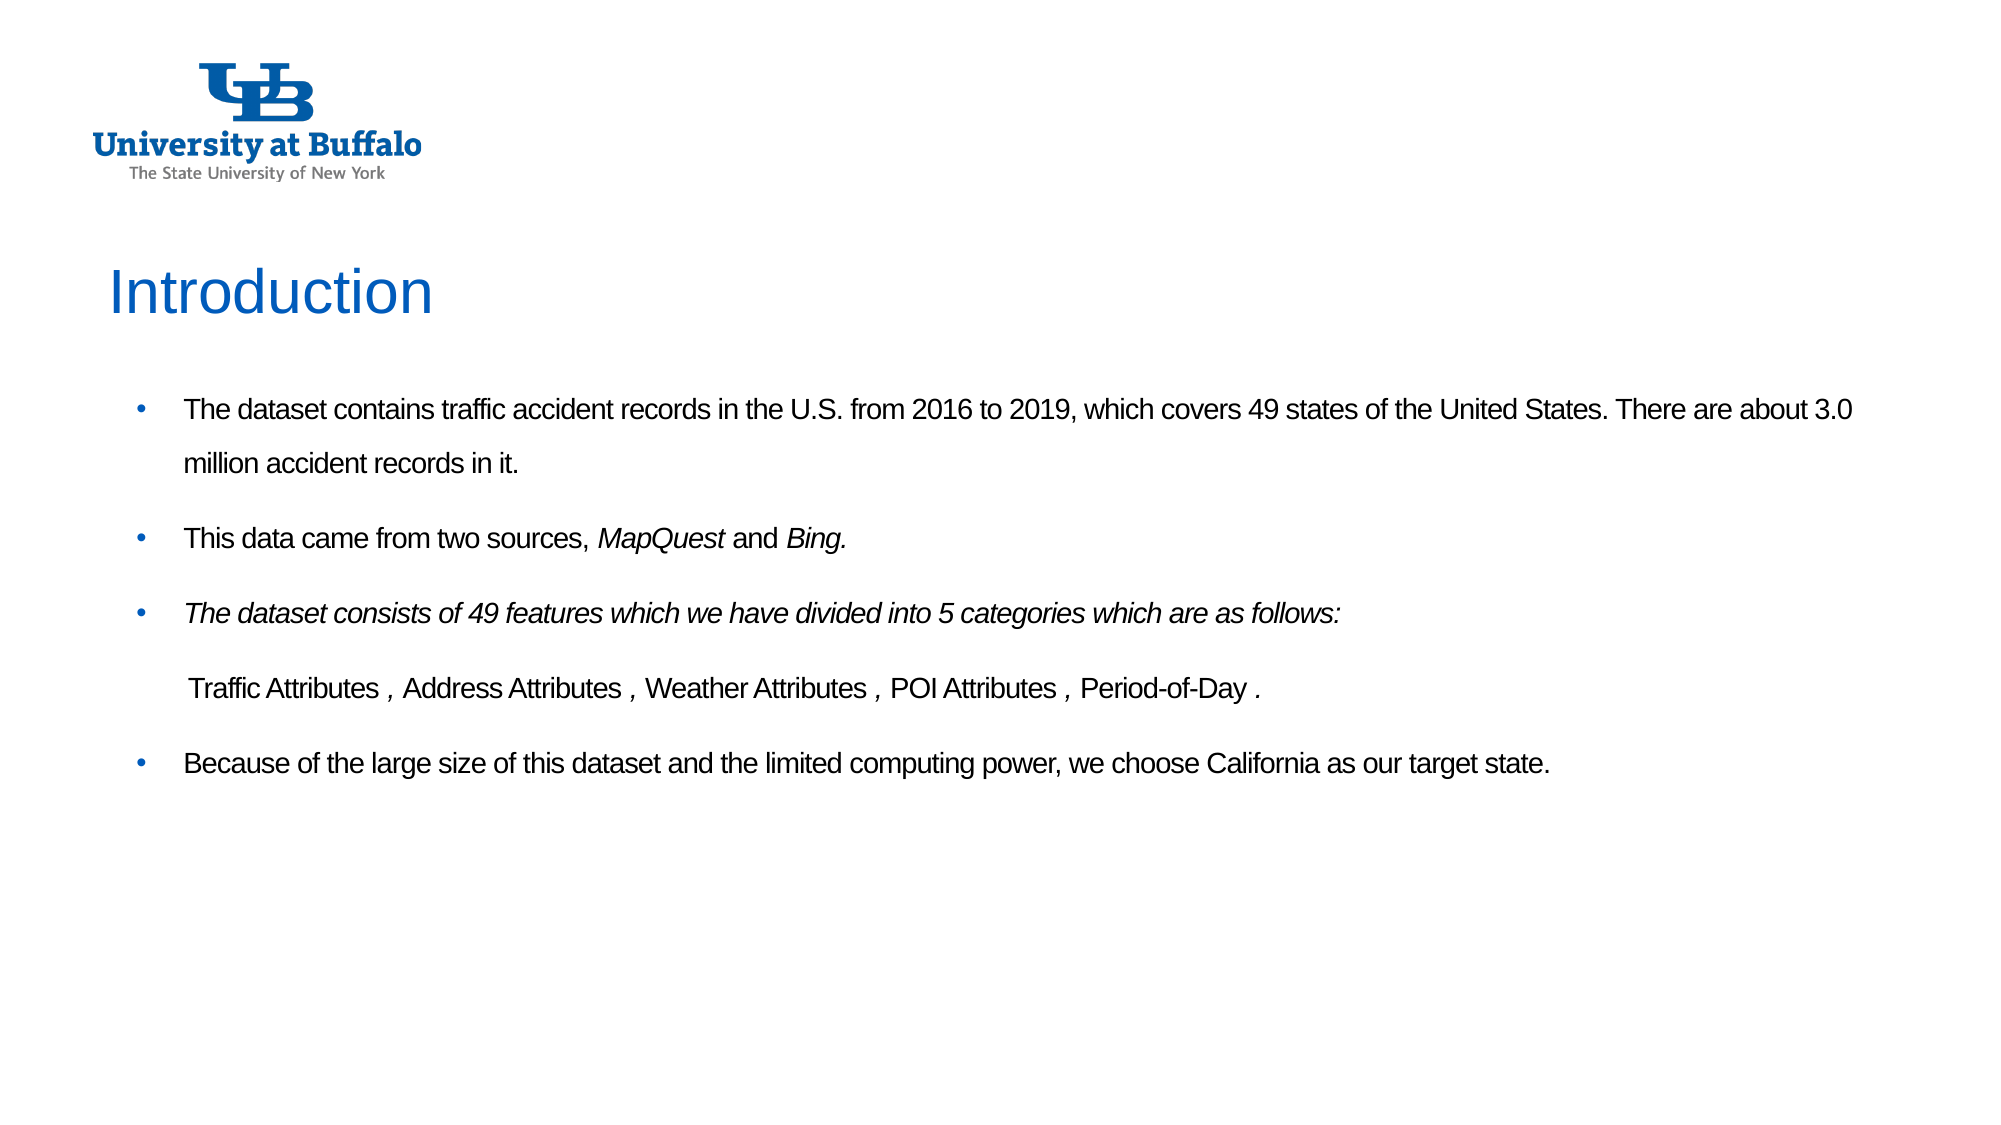

# Introduction
The dataset contains traffic accident records in the U.S. from 2016 to 2019, which covers 49 states of the United States. There are about 3.0 million accident records in it.
This data came from two sources, MapQuest and Bing.
The dataset consists of 49 features which we have divided into 5 categories which are as follows:
       Traffic Attributes , Address Attributes , Weather Attributes , POI Attributes , Period-of-Day .
Because of the large size of this dataset and the limited computing power, we choose California as our target state.